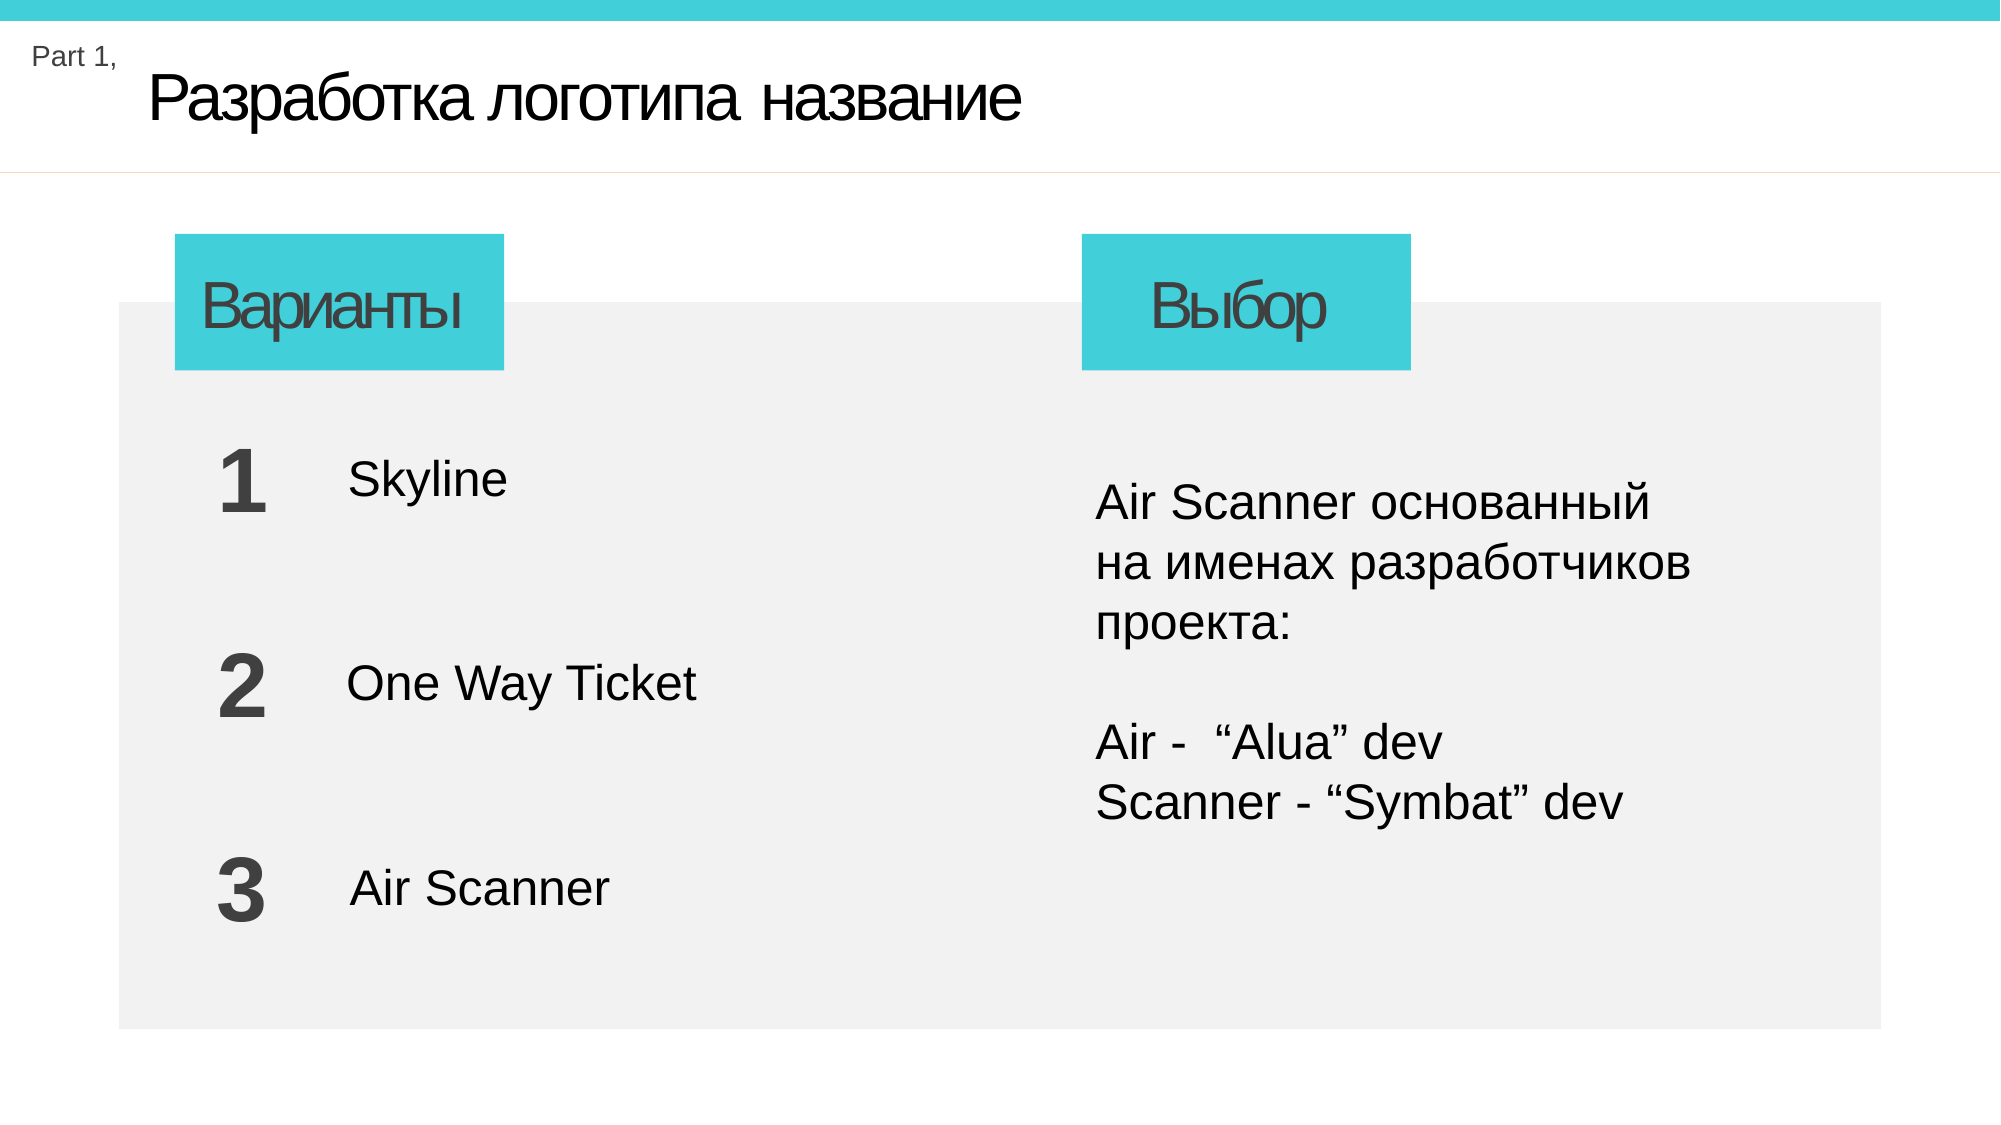

Part 1,
Разработка логотипа название

Варианты
Выбор

1
Skyline
Air Scanner основанный
на именах разработчиков
проекта:

Air -  “Alua” dev
Scanner - “Symbat” dev

2
One Way Ticket
3
Air Scanner